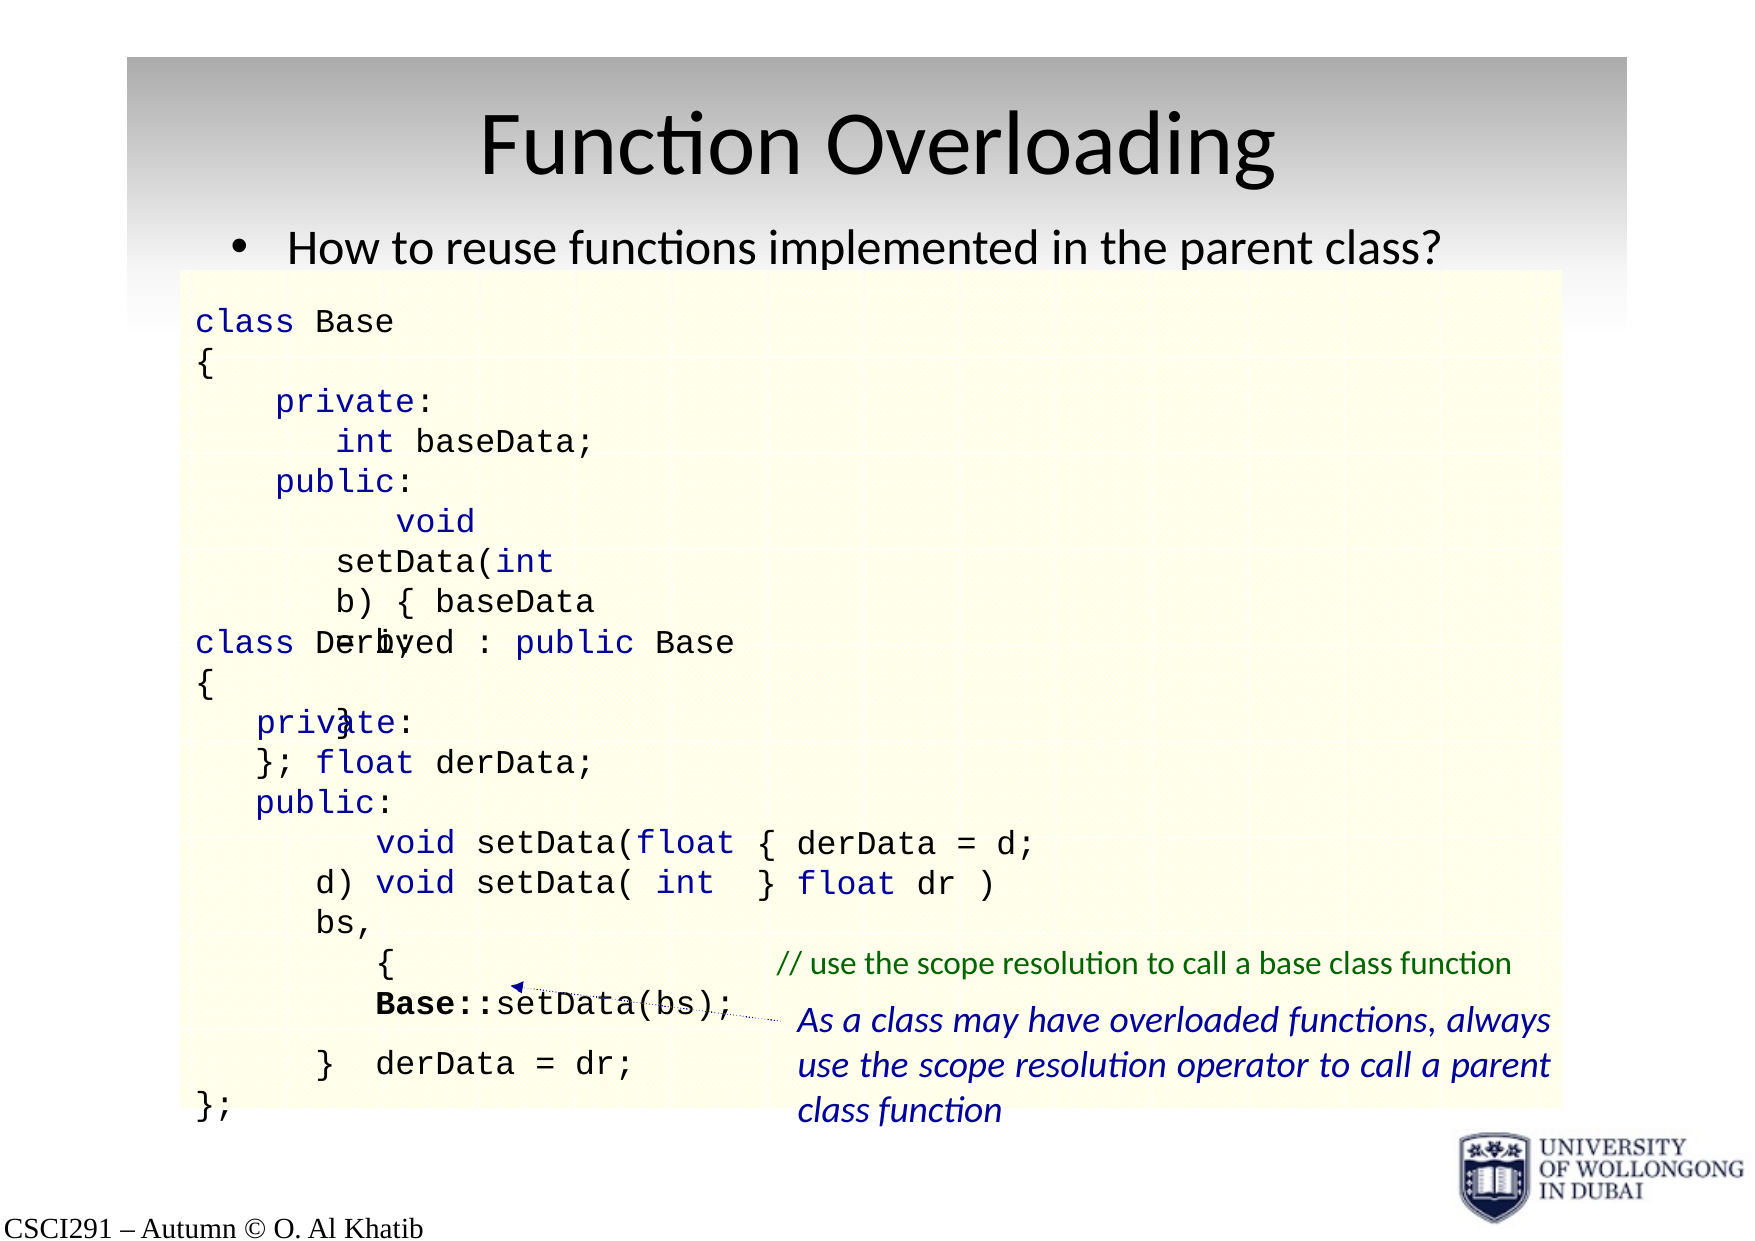

# Function Overloading
How to reuse functions implemented in the parent class?

class Base
{
private:
int baseData; public:
void setData(int b) { baseData = b;	}
};
class Derived : public Base
{
private:
float derData; public:
void setData(float d) void setData( int bs,
{
Base::setData(bs);
derData = dr;
{ derData = d;	} float dr )
// use the scope resolution to call a base class function

As a class may have overloaded functions, always use the scope resolution operator to call a parent class function
}
};